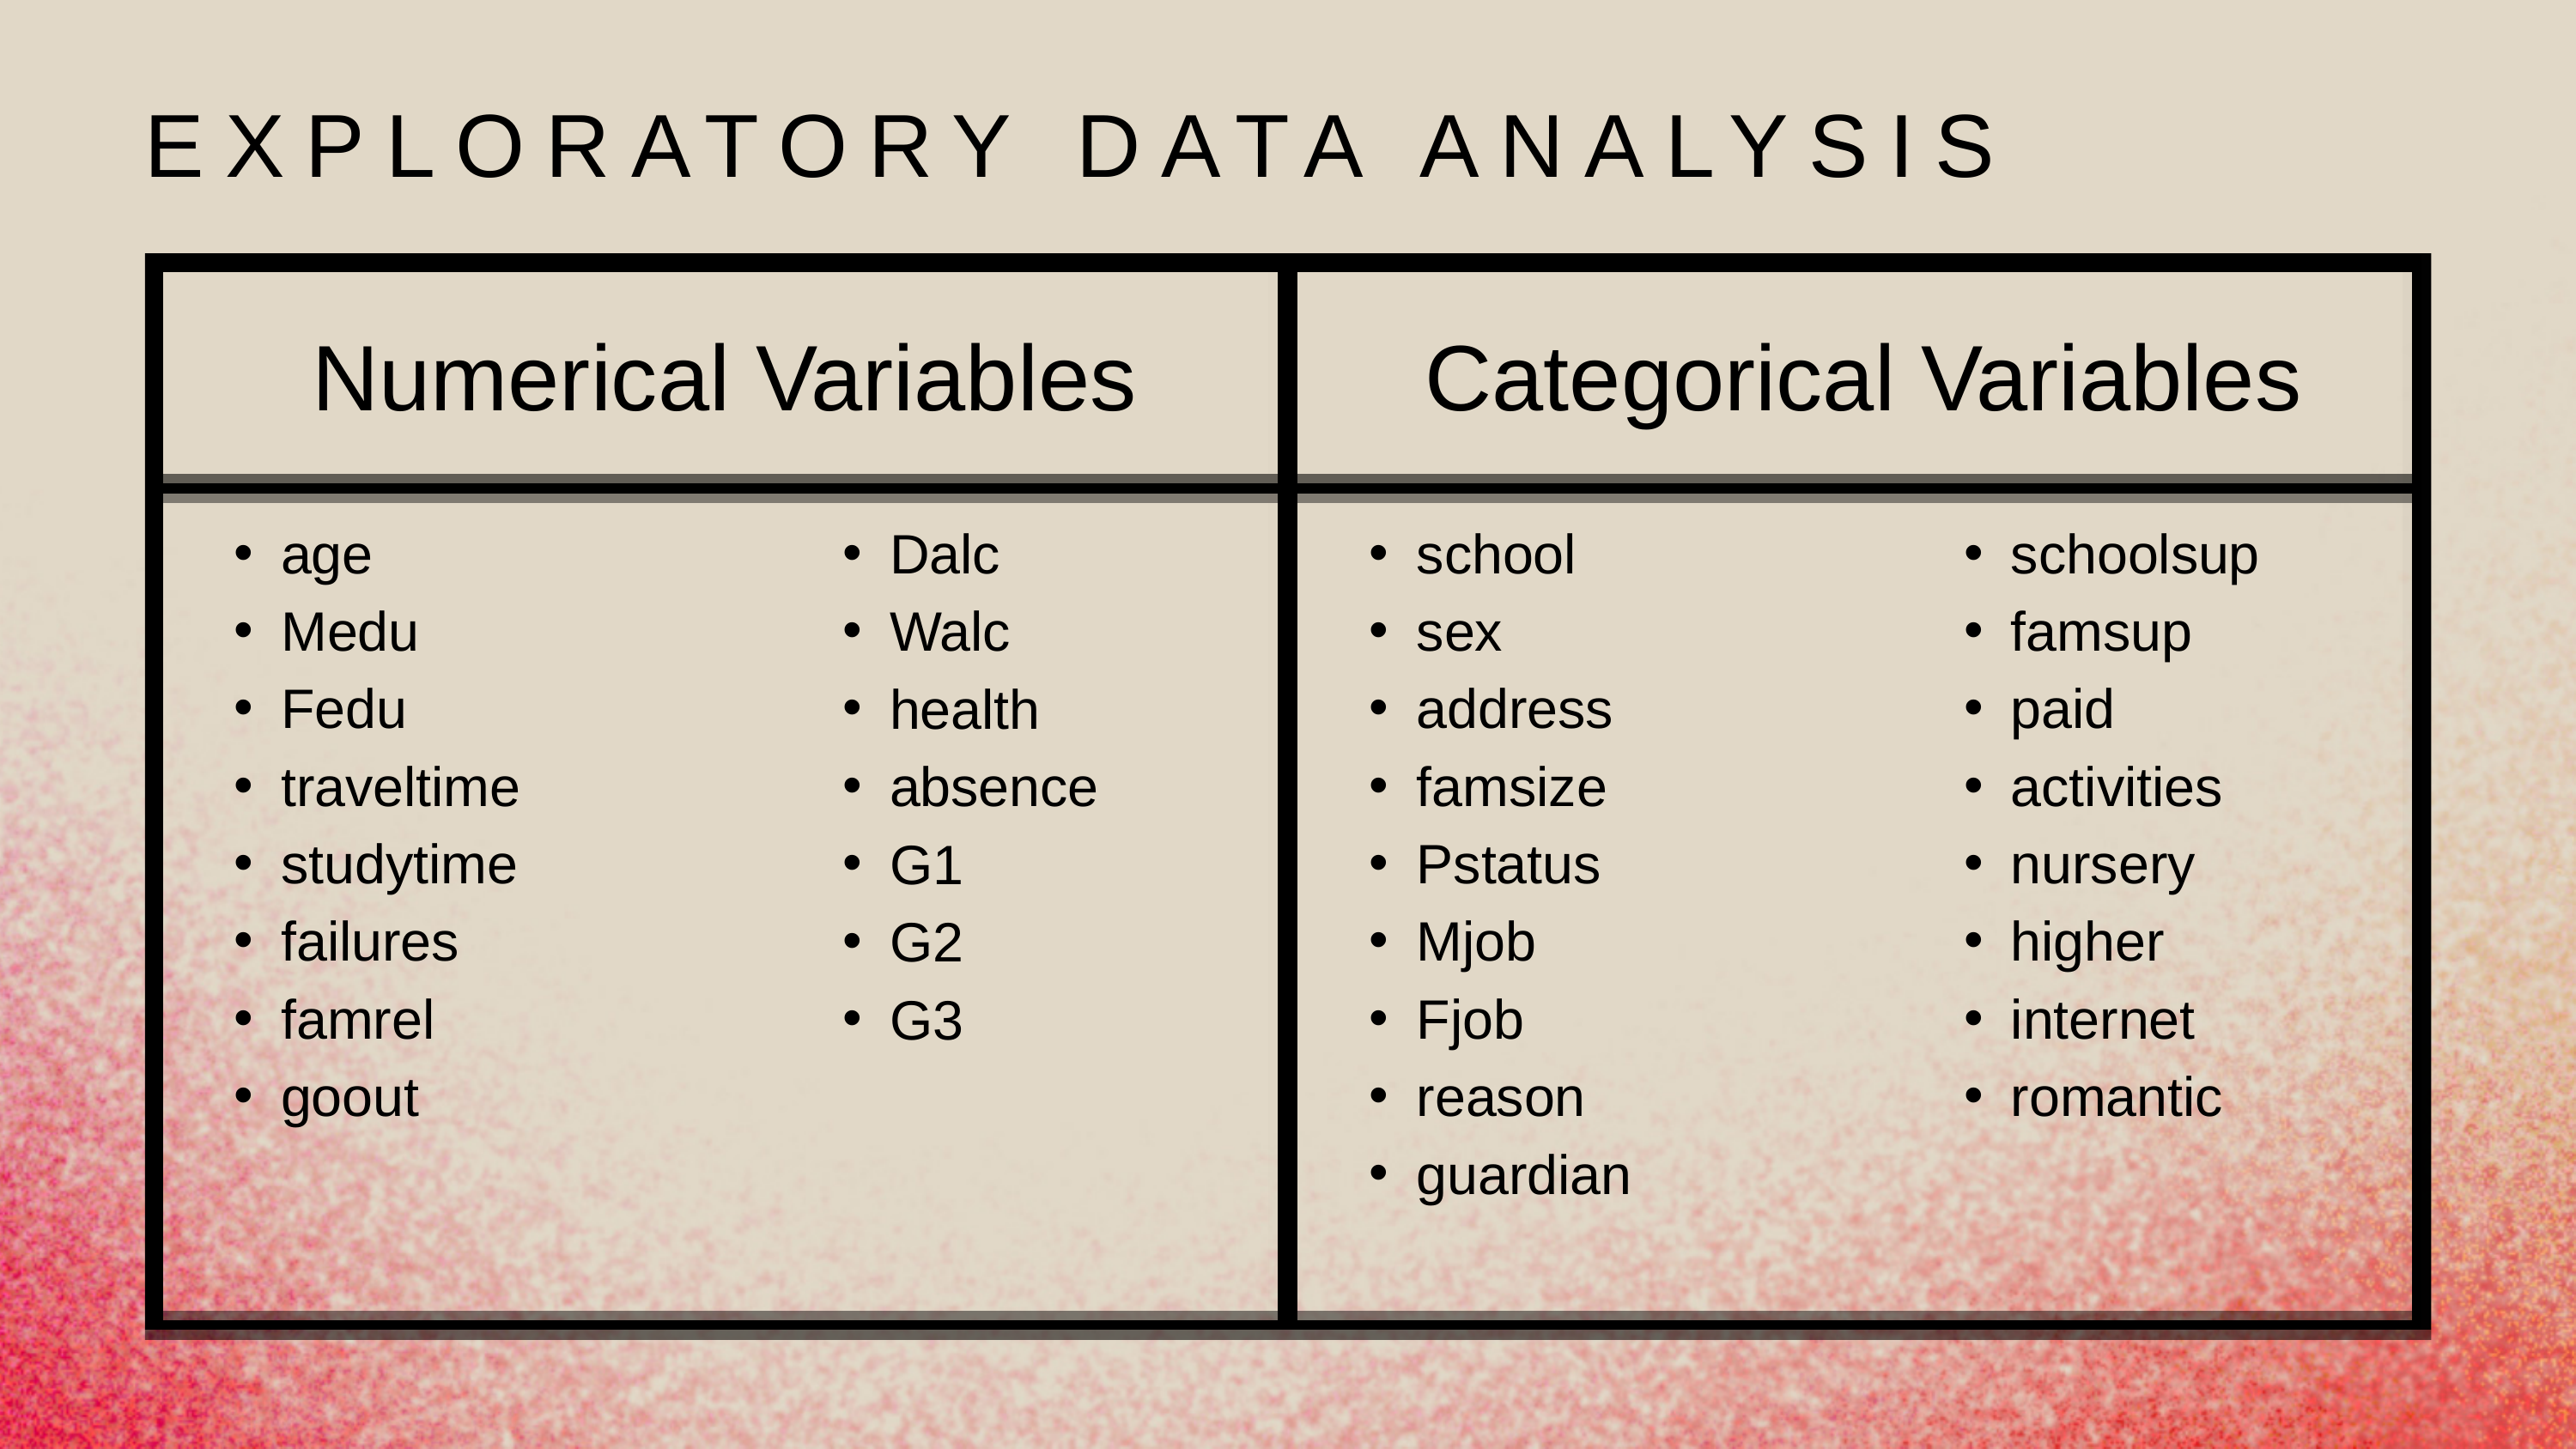

EXPLORATORY DATA ANALYSIS

Numerical Variables
Categorical Variables
age
Medu
Fedu
traveltime
studytime
failures
famrel
goout
Dalc
Walc
health
absence
G1
G2
G3
school
sex
address
famsize
Pstatus
Mjob
Fjob
reason
guardian
schoolsup
famsup
paid
activities
nursery
higher
internet
romantic